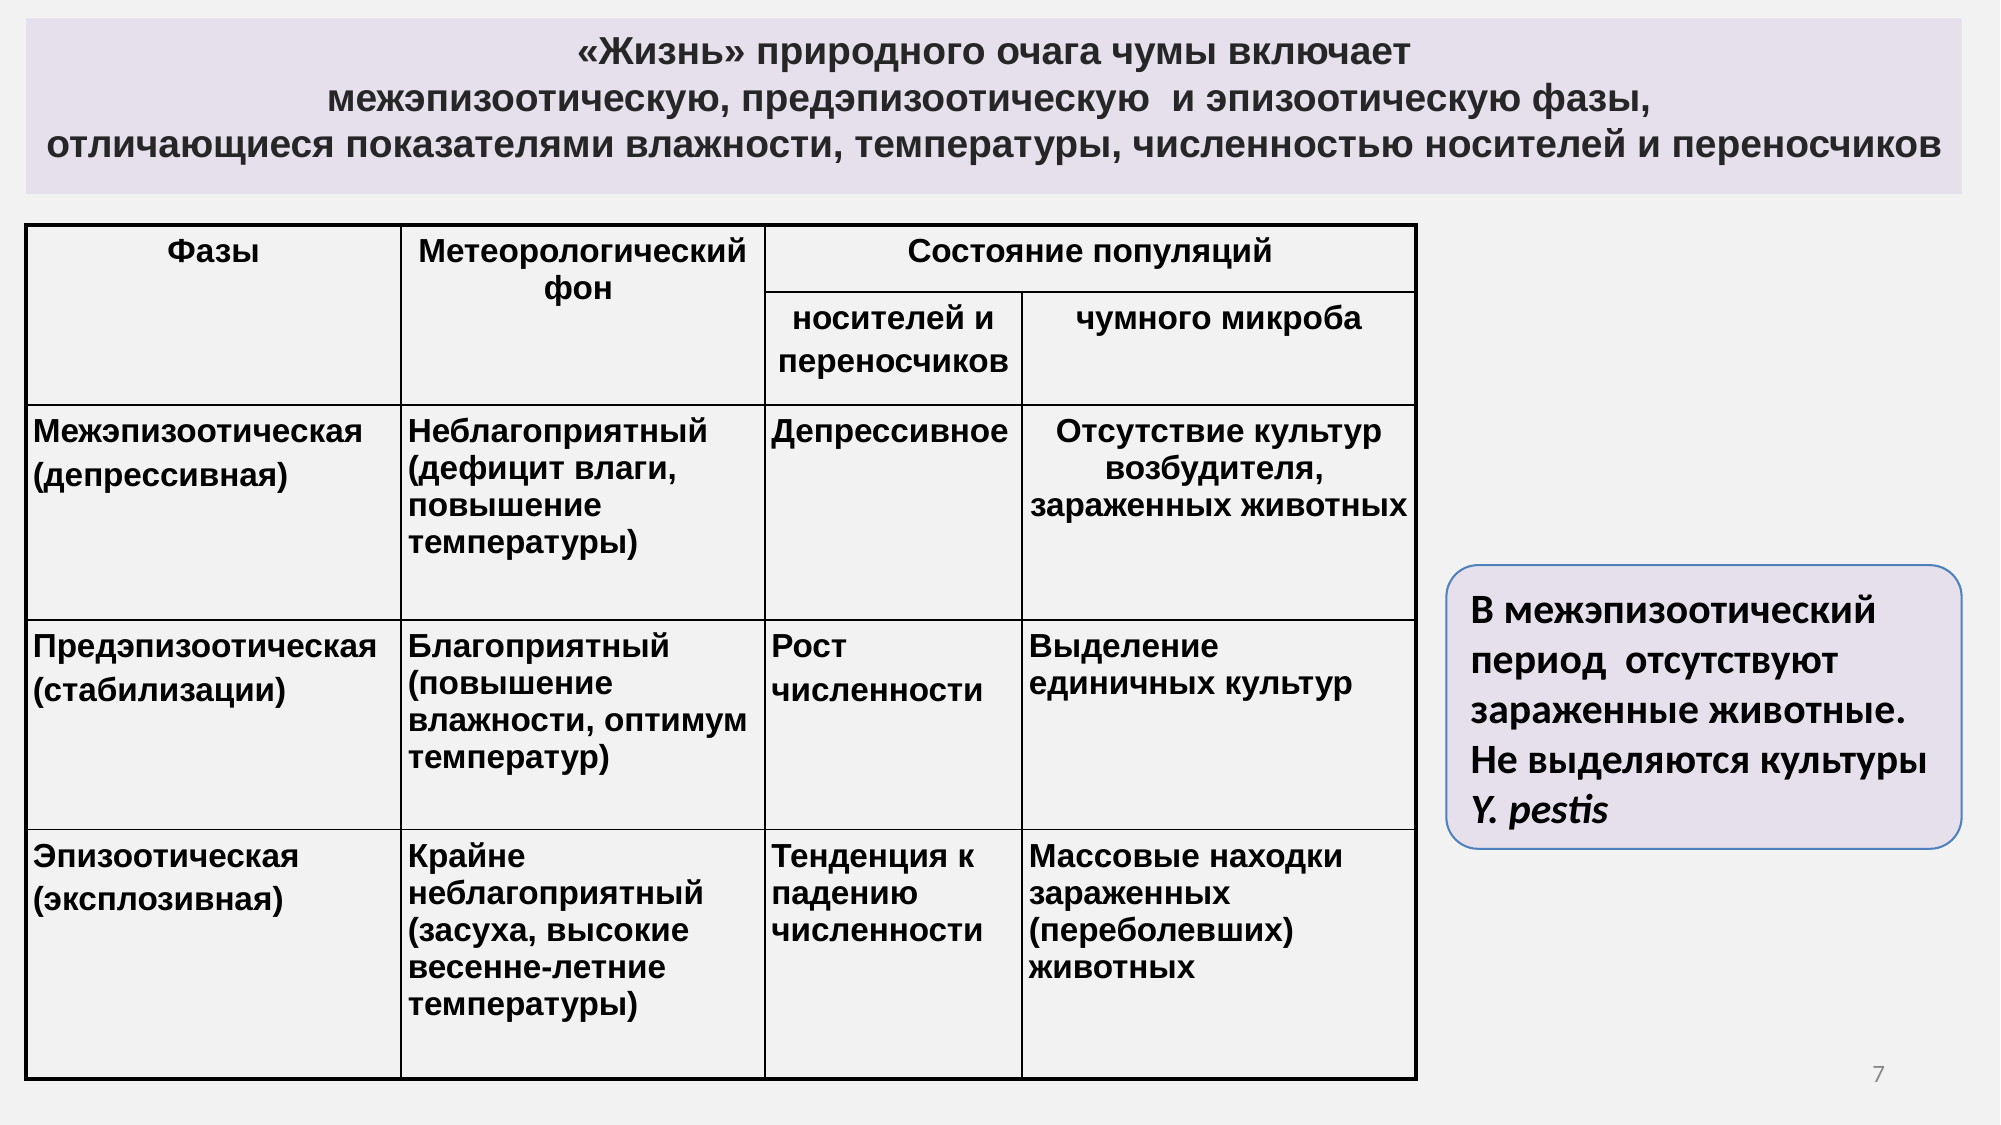

«Жизнь» природного очага чумы включает
межэпизоотическую, предэпизоотическую  и эпизоотическую фазы,
отличающиеся показателями влажности, температуры, численностью носителей и переносчиков
| Фазы | Метеорологический фон | Состояние популяций |  |
| --- | --- | --- | --- |
|  |  | носителей и переносчиков | чумного микроба |
| Межэпизоотическая (депрессивная) | Неблагоприятный (дефицит влаги, повышение температуры) | Депрессивное | Отсутствие культур возбудителя, зараженных животных |
| Предэпизоотическая (стабилизации) | Благоприятный (повышение влажности, оптимум температур) | Рост численности | Выделение единичных культур |
| Эпизоотическая (эксплозивная) | Крайне неблагоприятный (засуха, высокие весенне-летние температуры) | Тенденция к падению численности | Массовые находки зараженных (переболевших) животных |
В межэпизоотический период  отсутствуют зараженные животные.
Не выделяются культуры Y. pestis
7